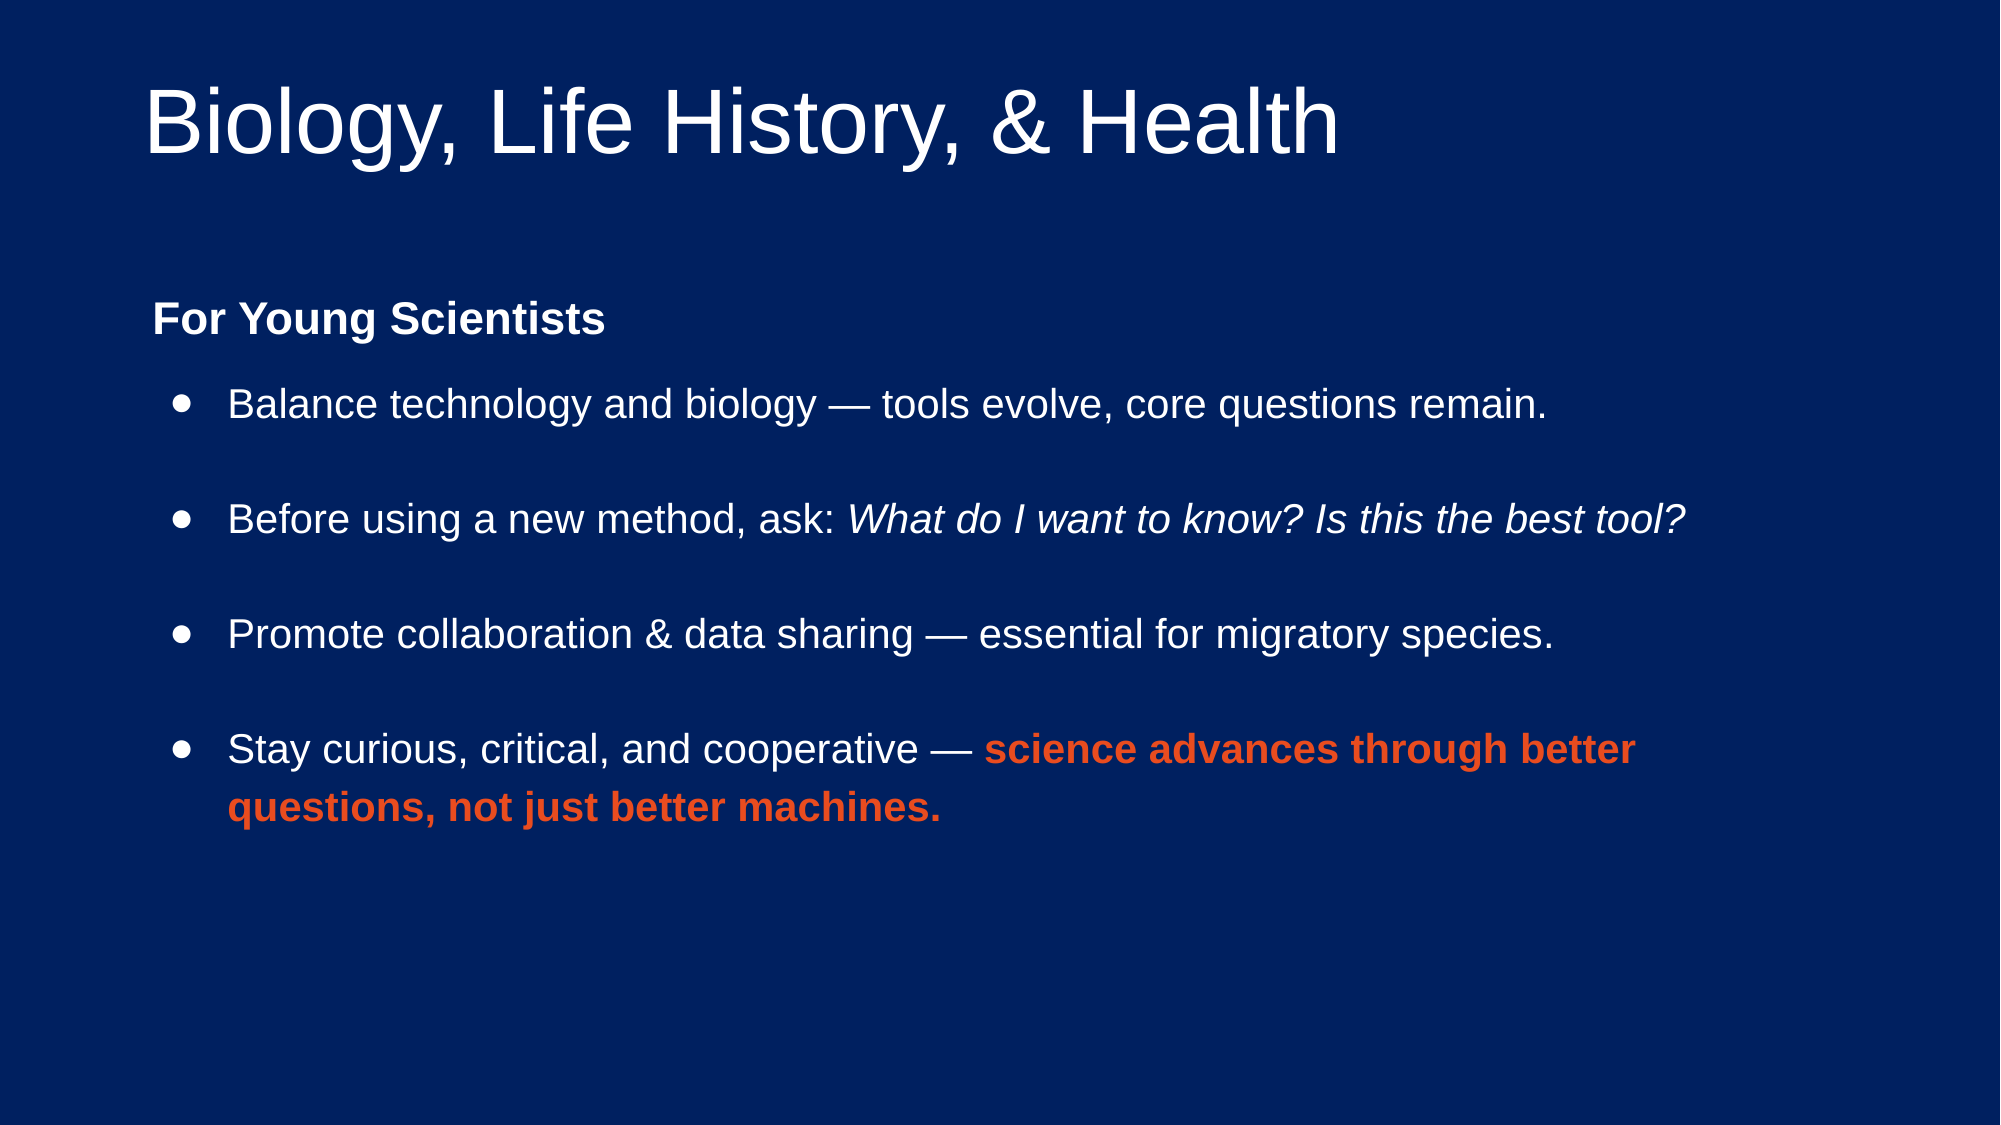

# Biology, Life History, & Health
For Young Scientists
Balance technology and biology — tools evolve, core questions remain.
Before using a new method, ask: What do I want to know? Is this the best tool?
Promote collaboration & data sharing — essential for migratory species.
Stay curious, critical, and cooperative — science advances through better questions, not just better machines.